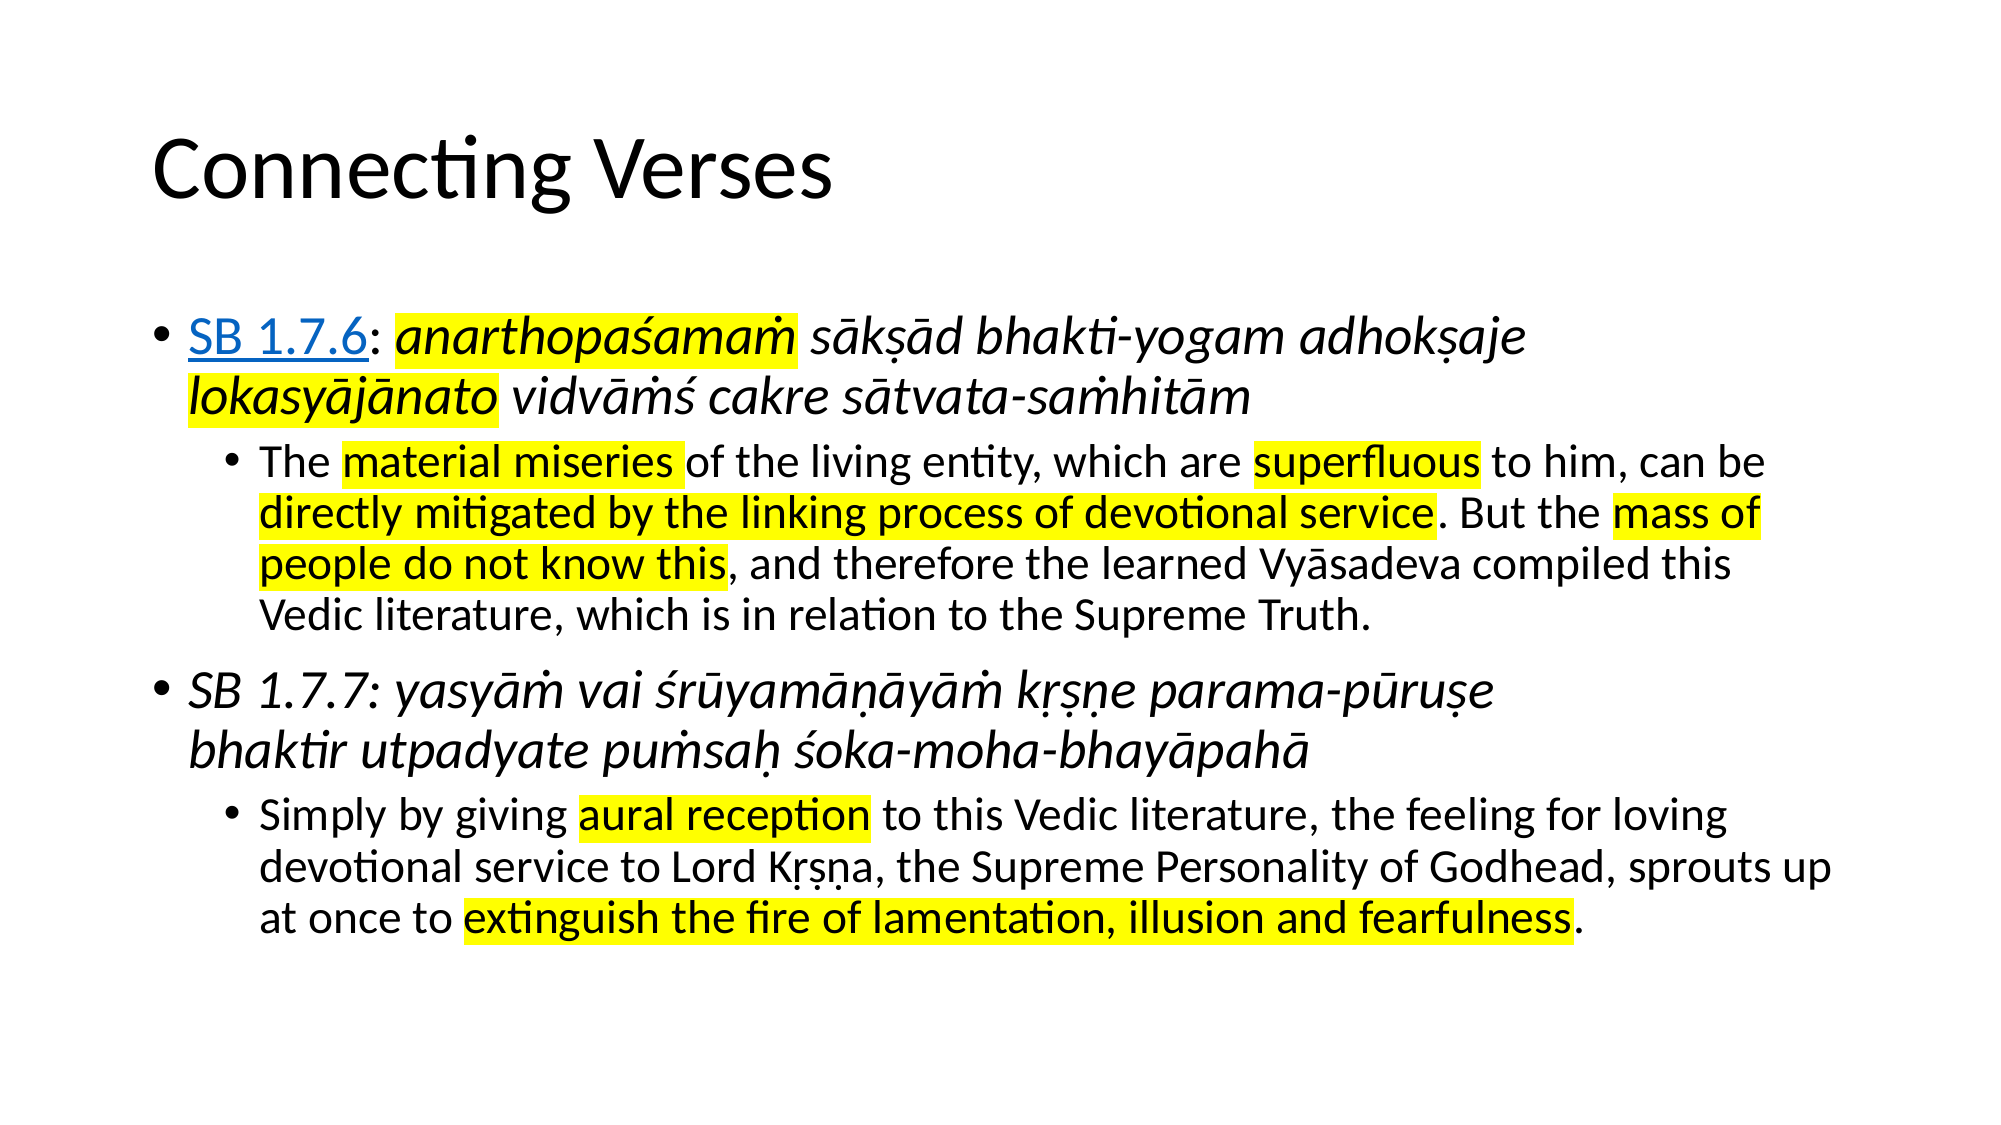

# Connecting Verses
SB 1.7.6: anarthopaśamaṁ sākṣād bhakti-yogam adhokṣaje
lokasyājānato vidvāṁś cakre sātvata-saṁhitām
The material miseries of the living entity, which are superfluous to him, can be directly mitigated by the linking process of devotional service. But the mass of people do not know this, and therefore the learned Vyāsadeva compiled this Vedic literature, which is in relation to the Supreme Truth.
SB 1.7.7: yasyāṁ vai śrūyamāṇāyāṁ kṛṣṇe parama-pūruṣe
bhaktir utpadyate puṁsaḥ śoka-moha-bhayāpahā
Simply by giving aural reception to this Vedic literature, the feeling for loving devotional service to Lord Kṛṣṇa, the Supreme Personality of Godhead, sprouts up at once to extinguish the fire of lamentation, illusion and fearfulness.